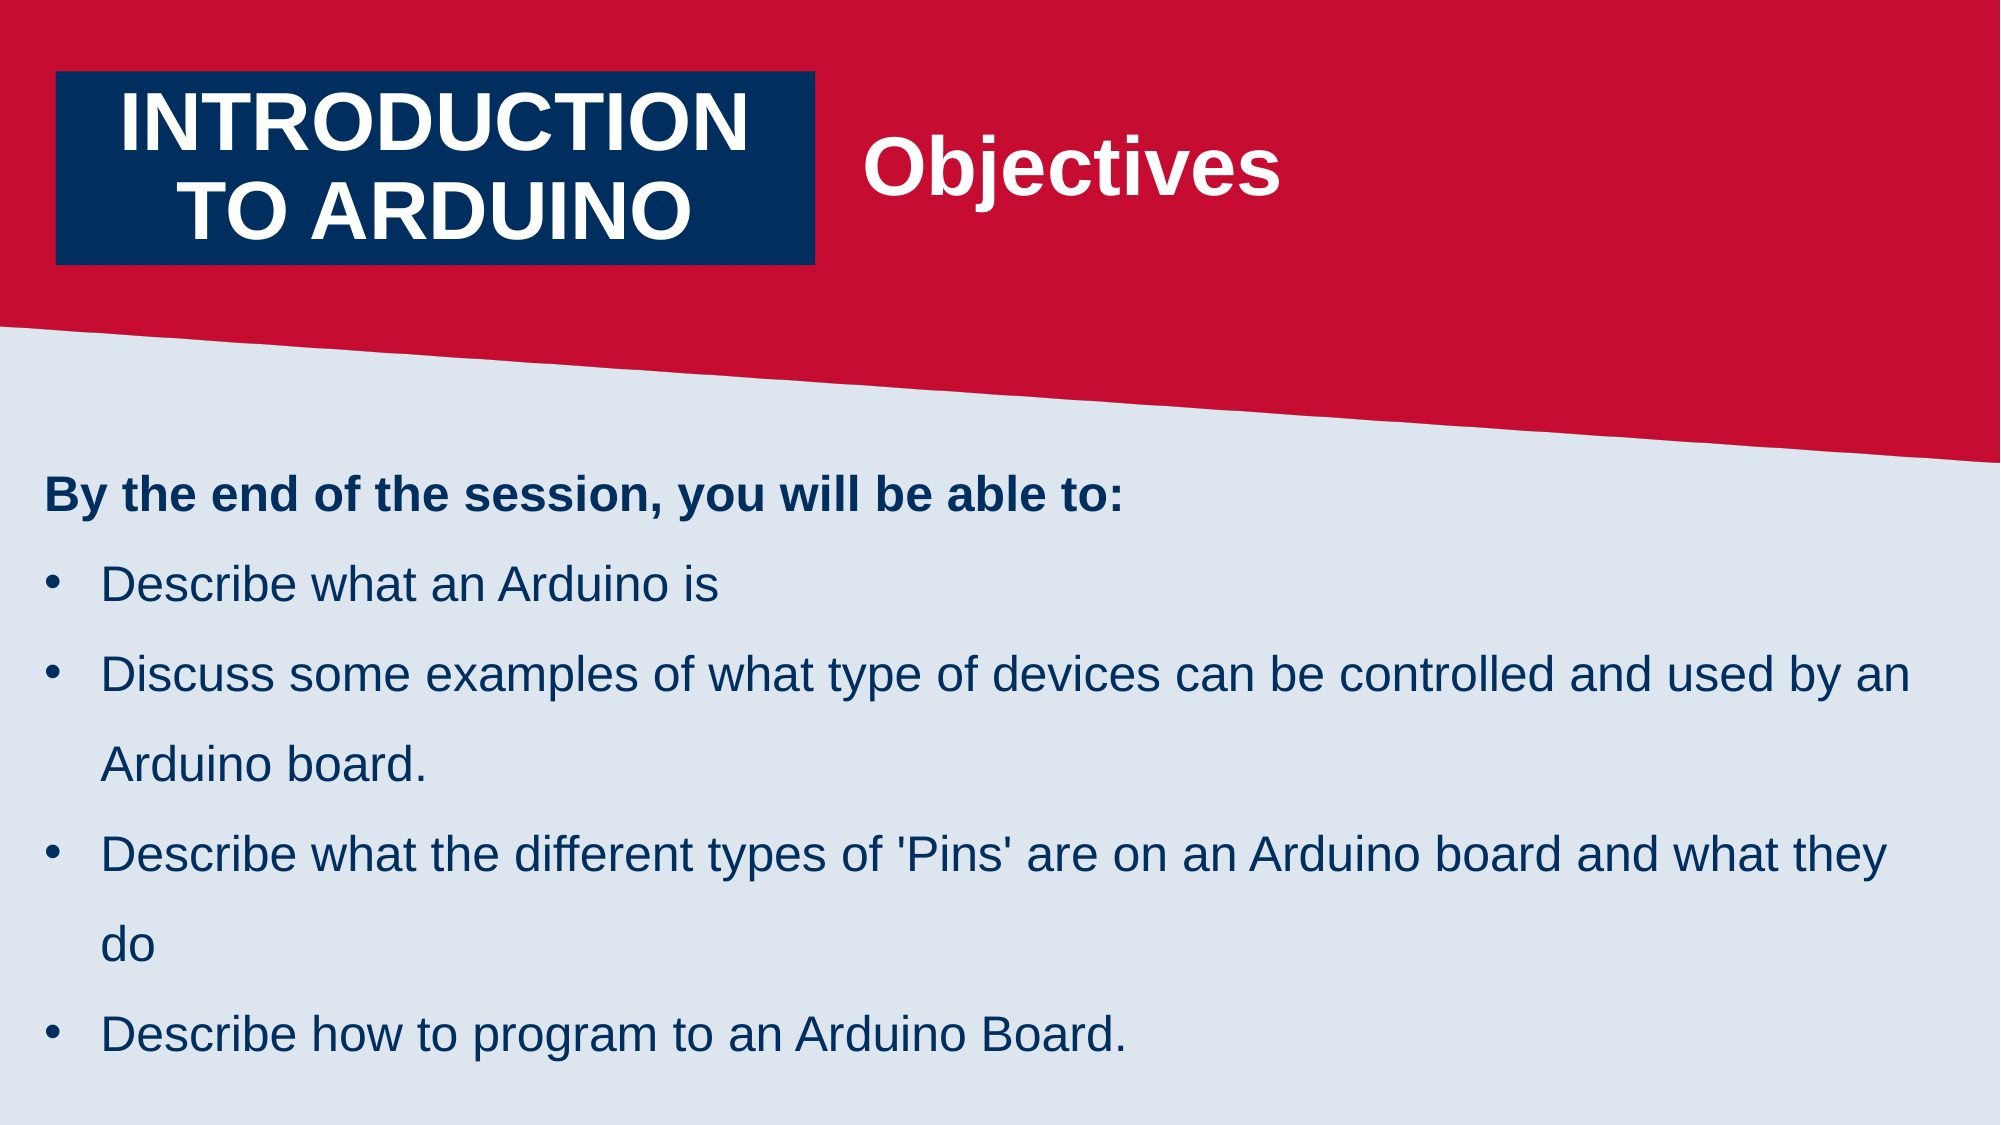

# INTRODUCTION TO ARDUINO
Objectives
By the end of the session, you will be able to:
Describe what an Arduino is
Discuss some examples of what type of devices can be controlled and used by an Arduino board.
Describe what the different types of 'Pins' are on an Arduino board and what they do
Describe how to program to an Arduino Board.